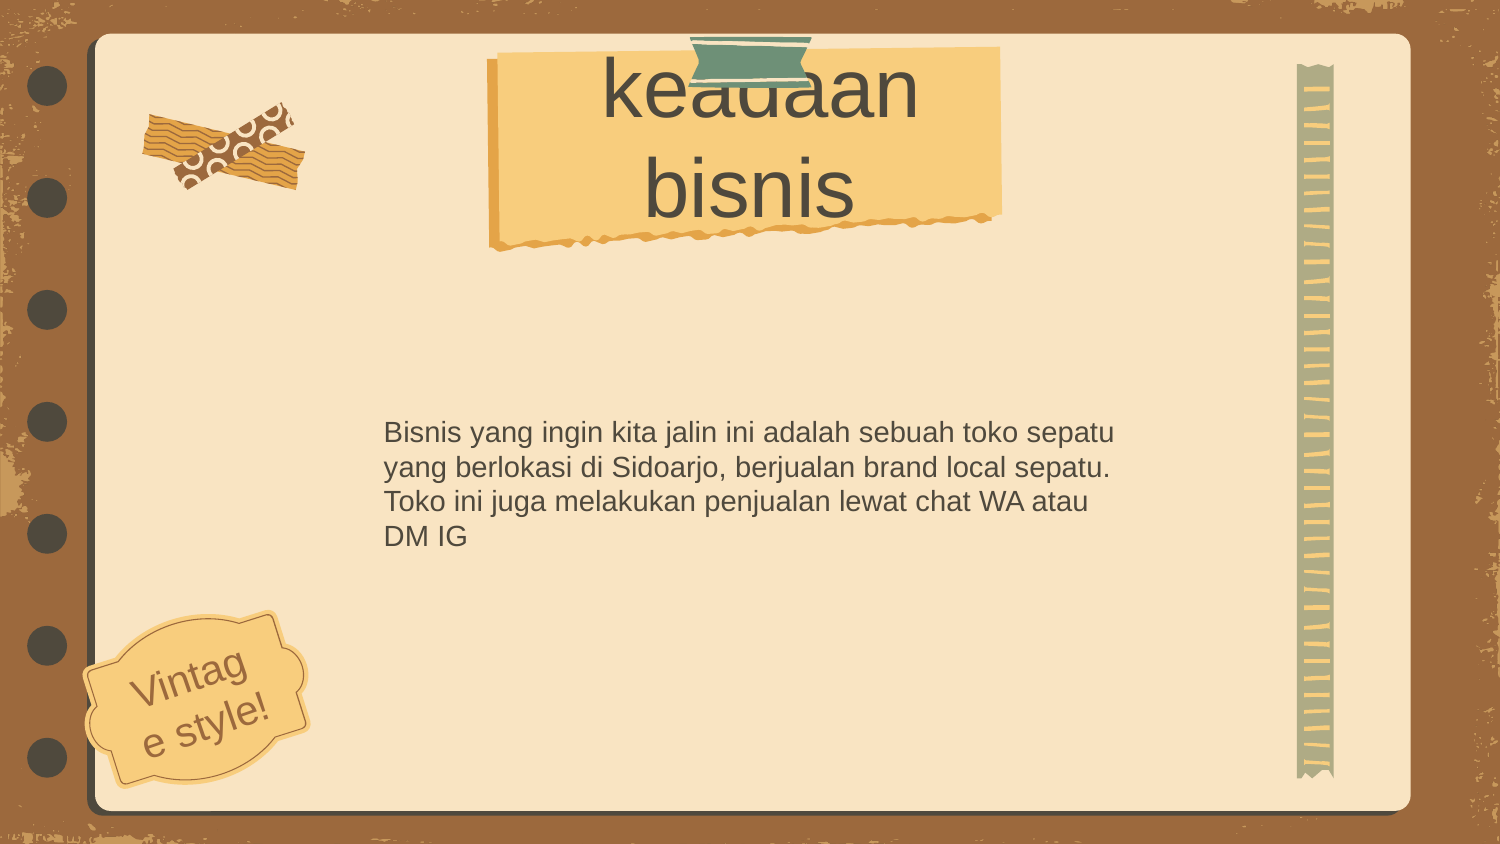

# keadaan bisnis

Bisnis yang ingin kita jalin ini adalah sebuah toko sepatu yang berlokasi di Sidoarjo, berjualan brand local sepatu. Toko ini juga melakukan penjualan lewat chat WA atau DM IG

Vintage style!